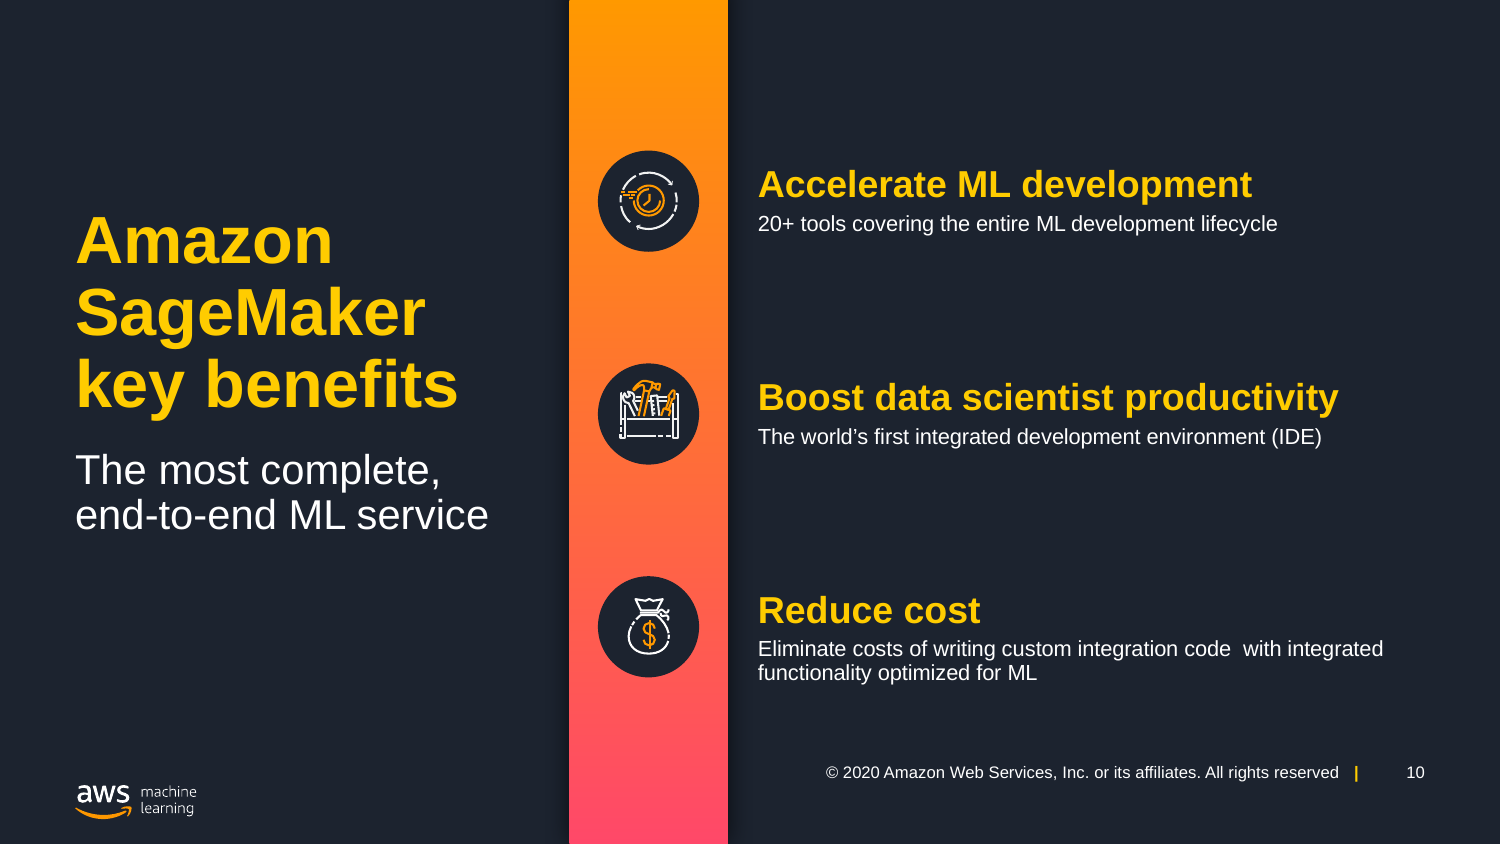

Accelerate ML development

# Amazon SageMaker key benefits
20+ tools covering the entire ML development lifecycle
Boost data scientist productivity

The world’s first integrated development environment (IDE)
The most complete,
end-to-end ML service
Reduce cost

Eliminate costs of writing custom integration code  with integrated functionality optimized for ML